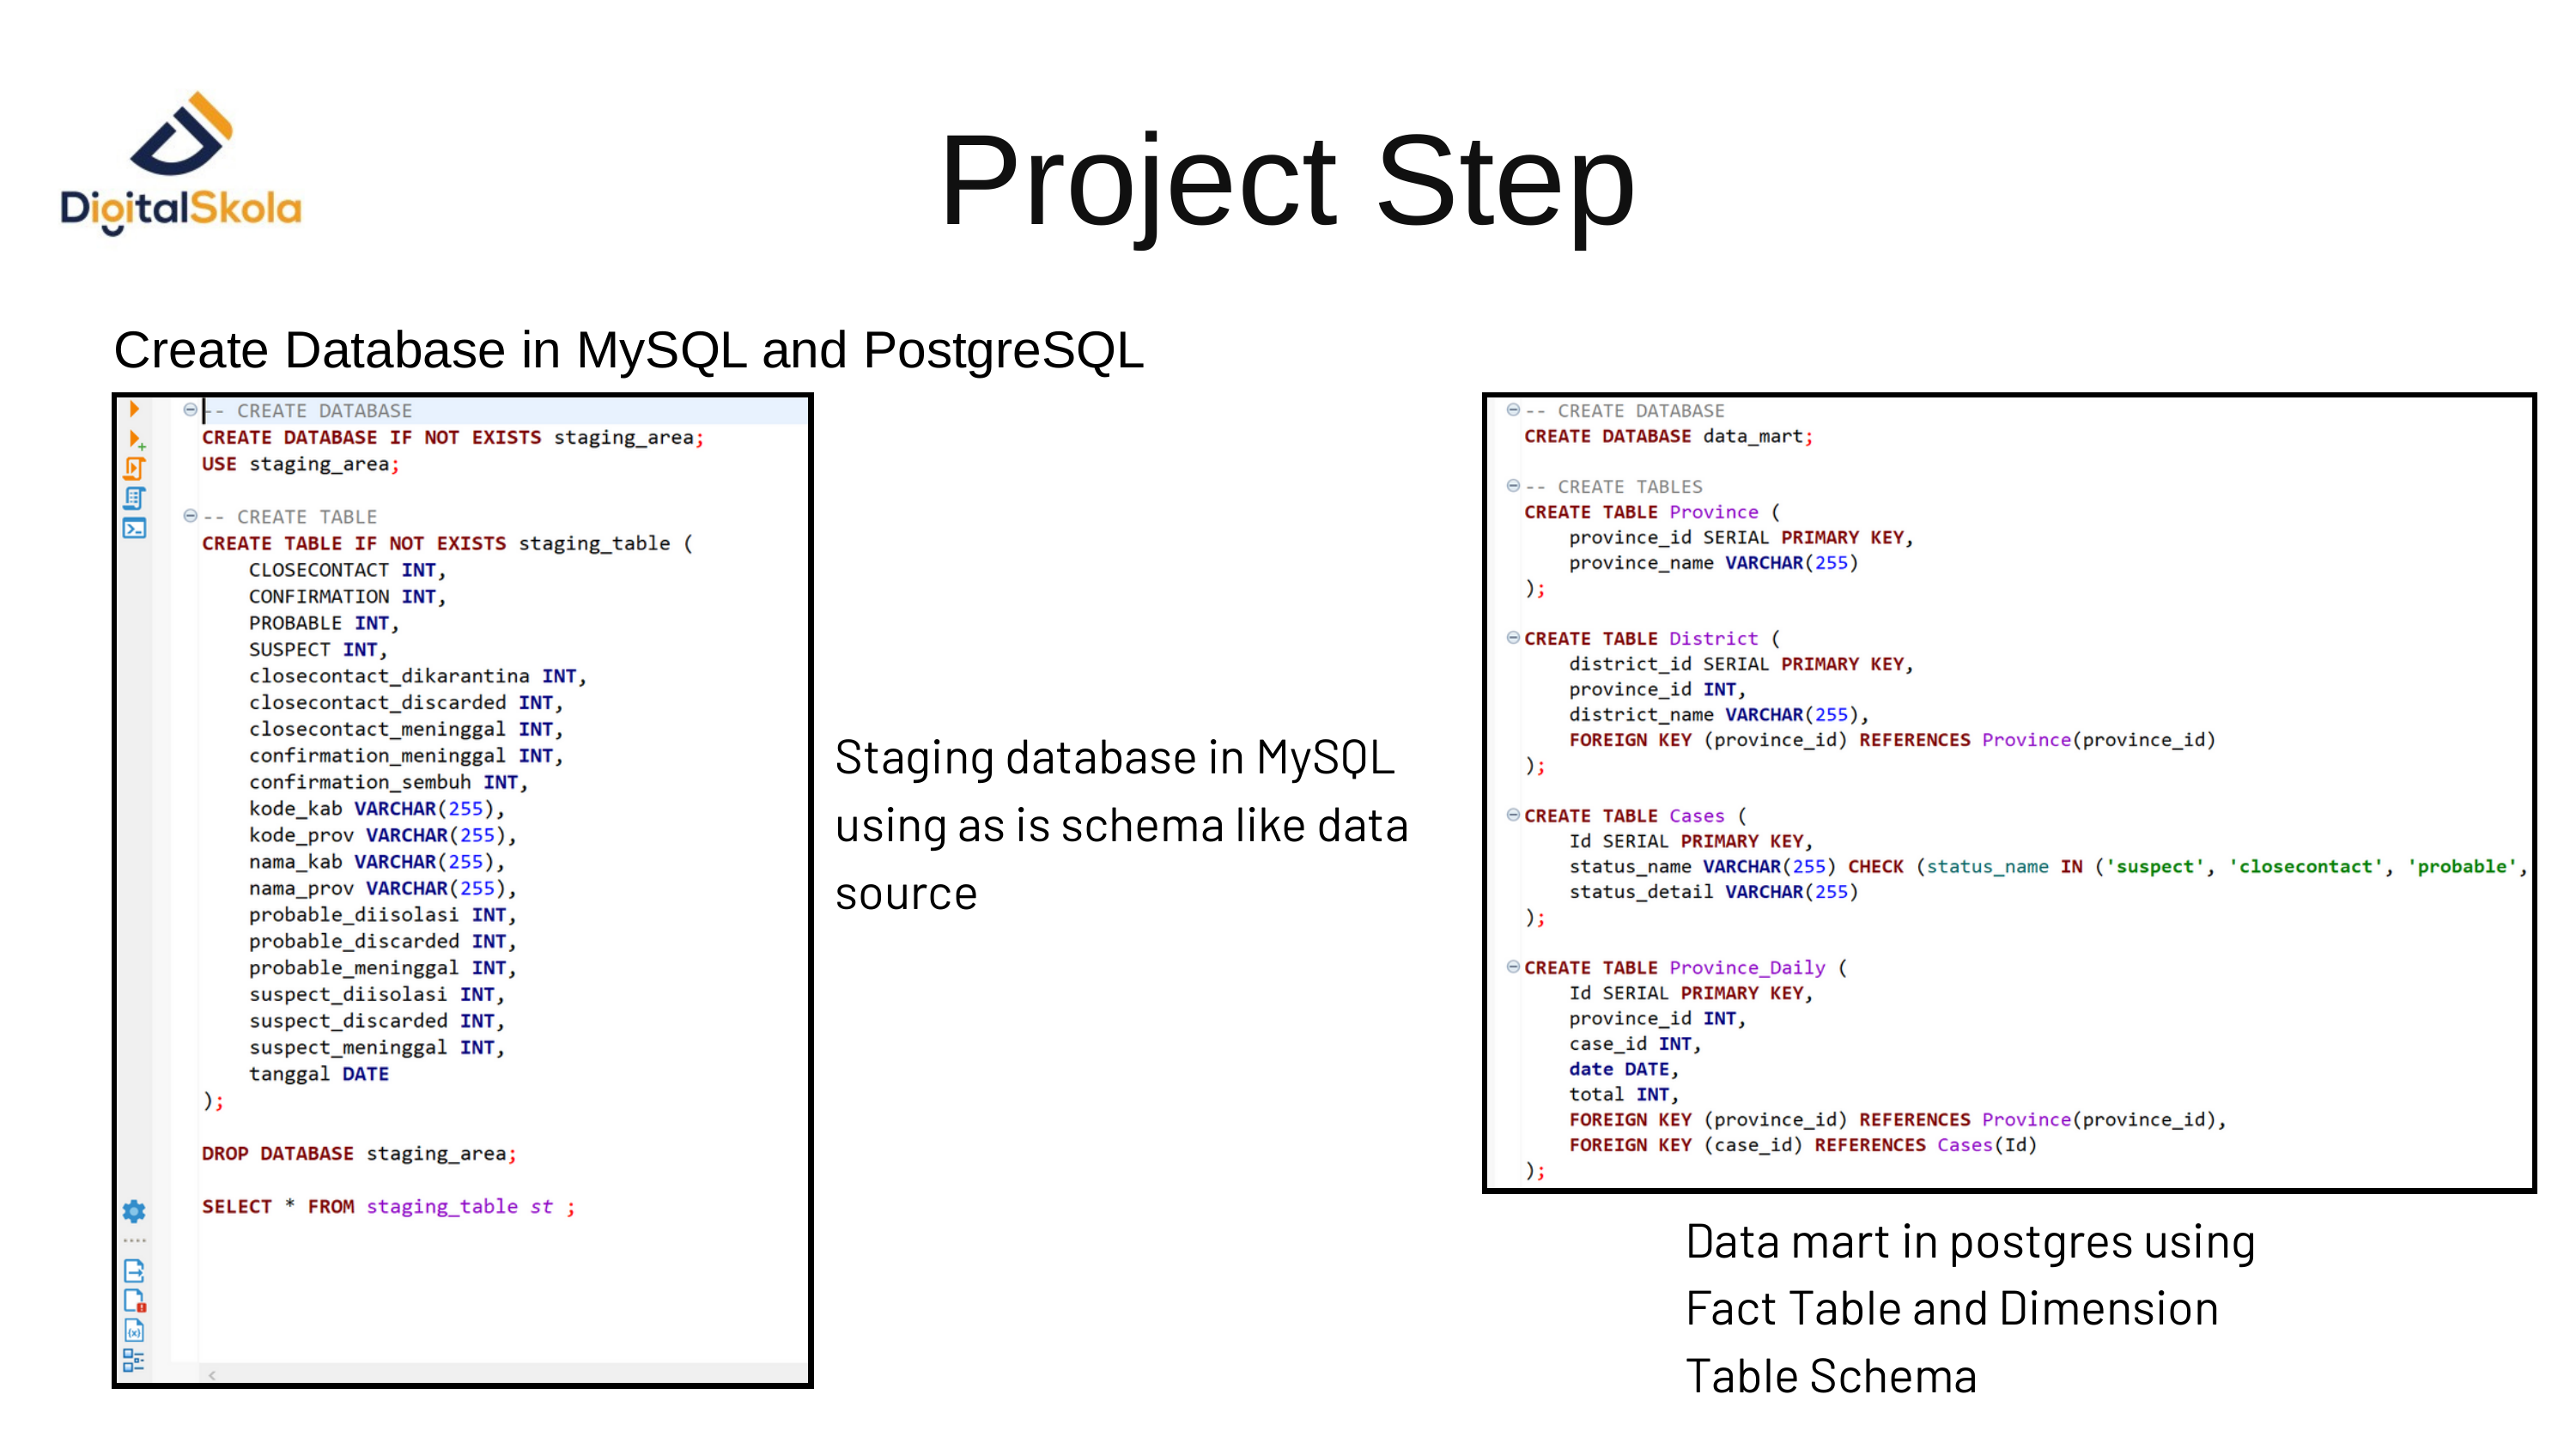

Project Step
Create Database in MySQL and PostgreSQL

Staging database in MySQL using as is schema like data source
Data mart in postgres using Fact Table and Dimension Table Schema